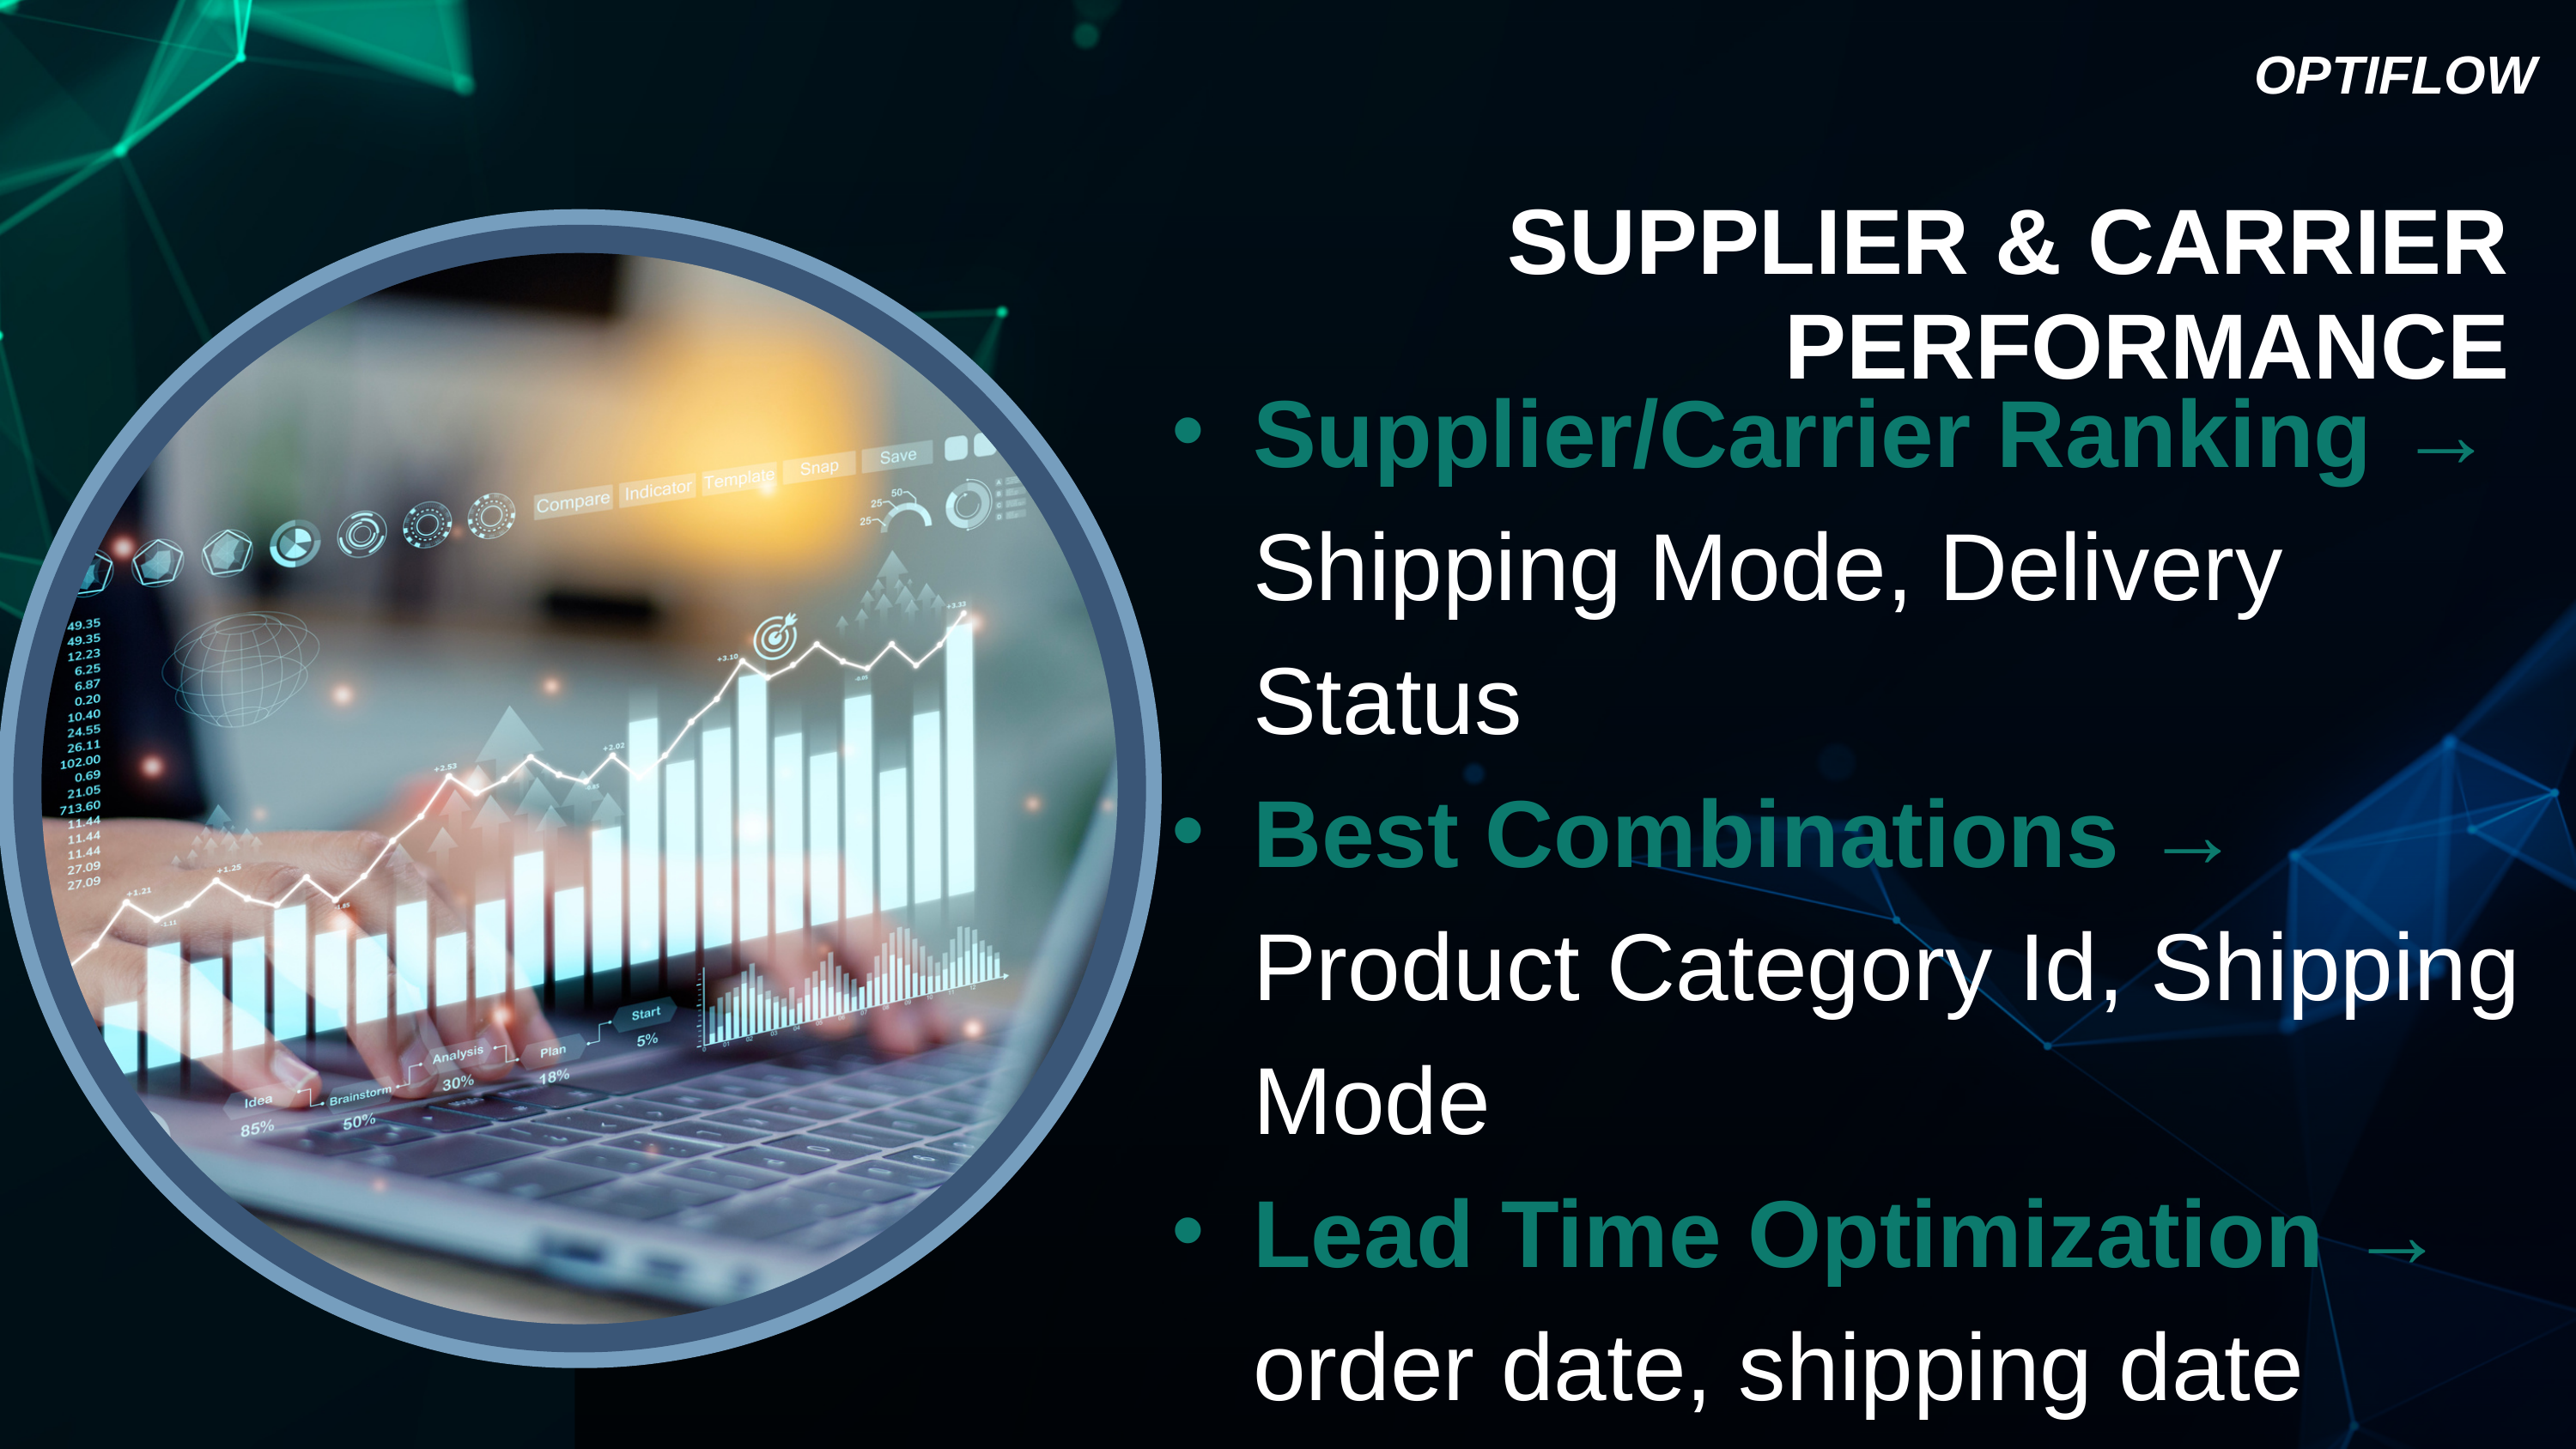

OPTIFLOW
SUPPLIER & CARRIER PERFORMANCE

Supplier/Carrier Ranking → Shipping Mode, Delivery Status
Best Combinations → Product Category Id, Shipping Mode
Lead Time Optimization → order date, shipping date